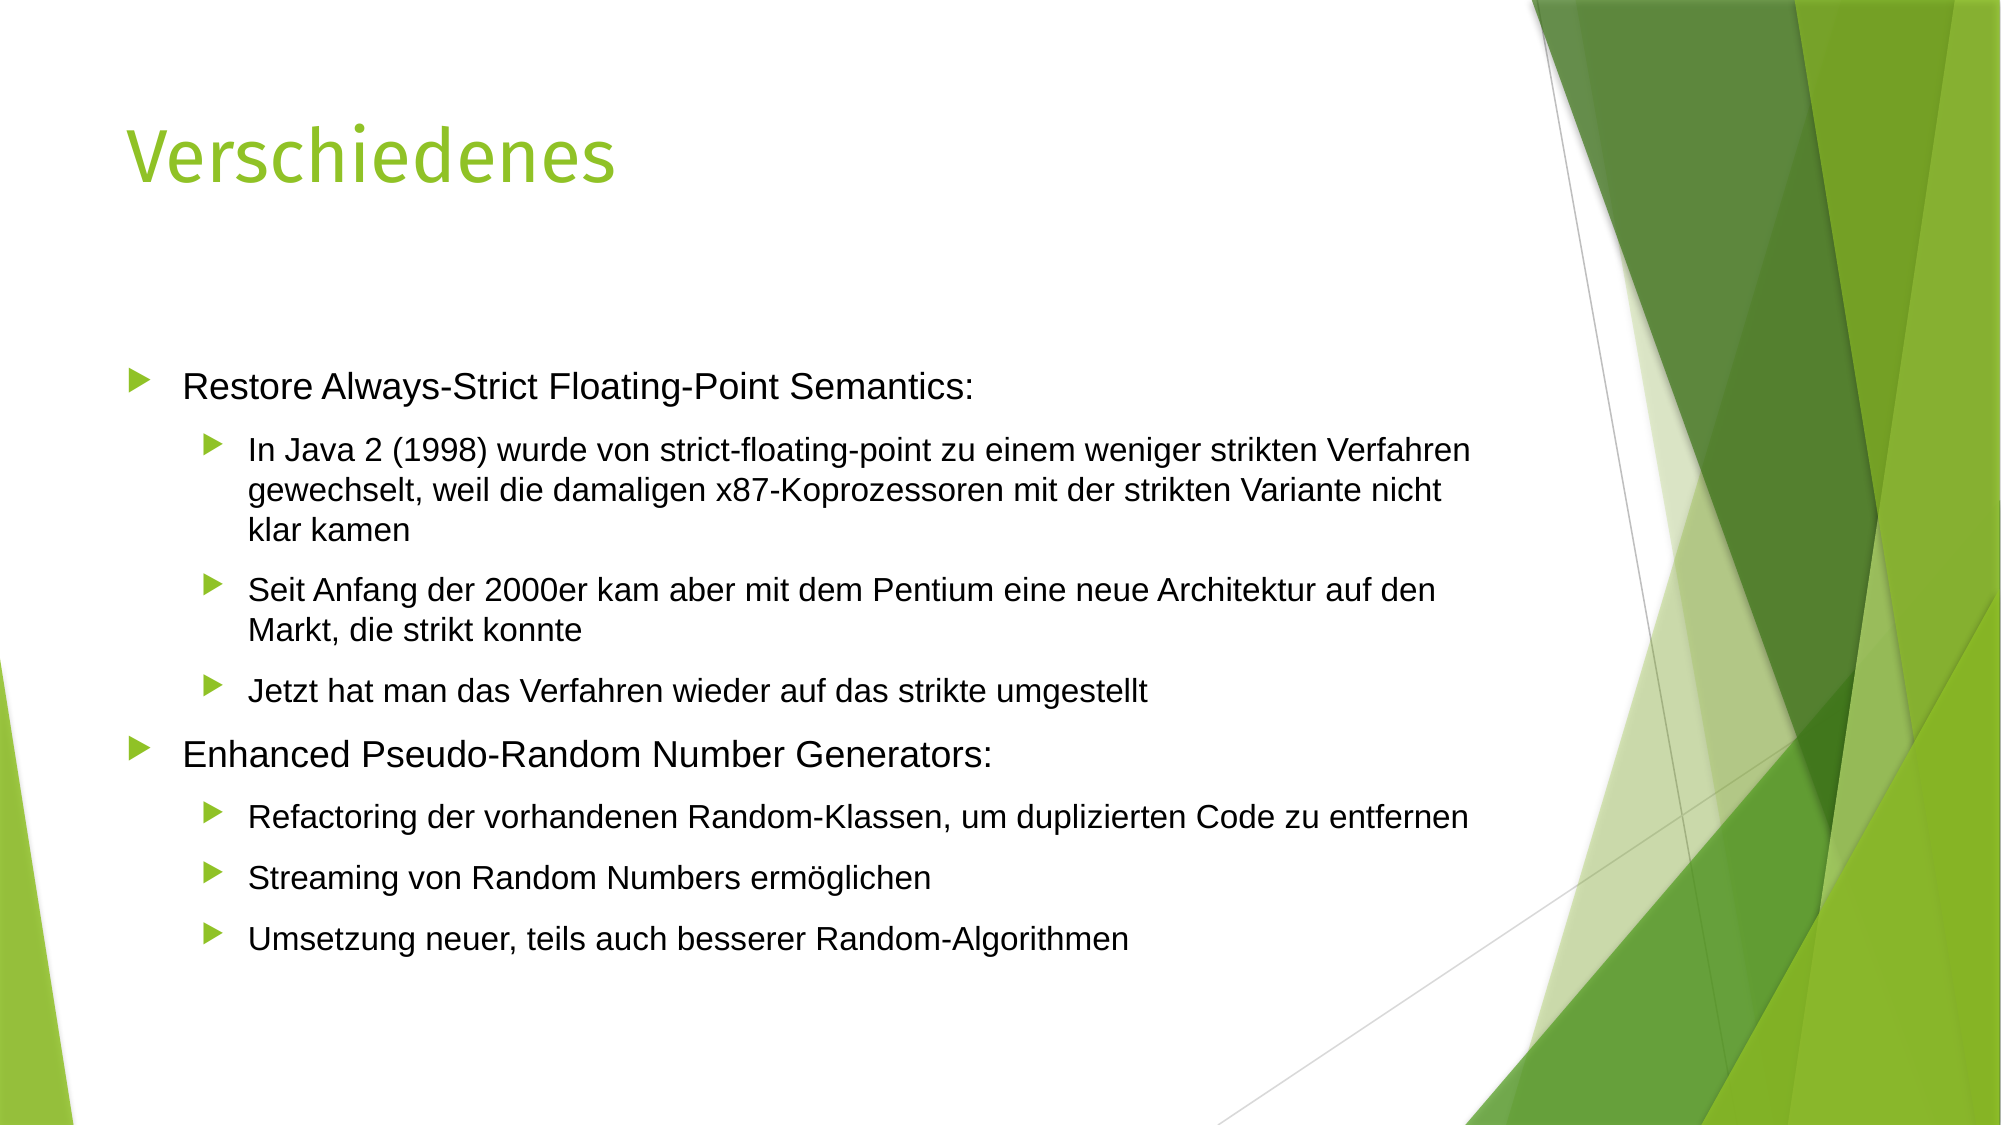

# Verschiedenes
Restore Always-Strict Floating-Point Semantics:
In Java 2 (1998) wurde von strict-floating-point zu einem weniger strikten Verfahren gewechselt, weil die damaligen x87-Koprozessoren mit der strikten Variante nicht klar kamen
Seit Anfang der 2000er kam aber mit dem Pentium eine neue Architektur auf den Markt, die strikt konnte
Jetzt hat man das Verfahren wieder auf das strikte umgestellt
Enhanced Pseudo-Random Number Generators:
Refactoring der vorhandenen Random-Klassen, um duplizierten Code zu entfernen
Streaming von Random Numbers ermöglichen
Umsetzung neuer, teils auch besserer Random-Algorithmen